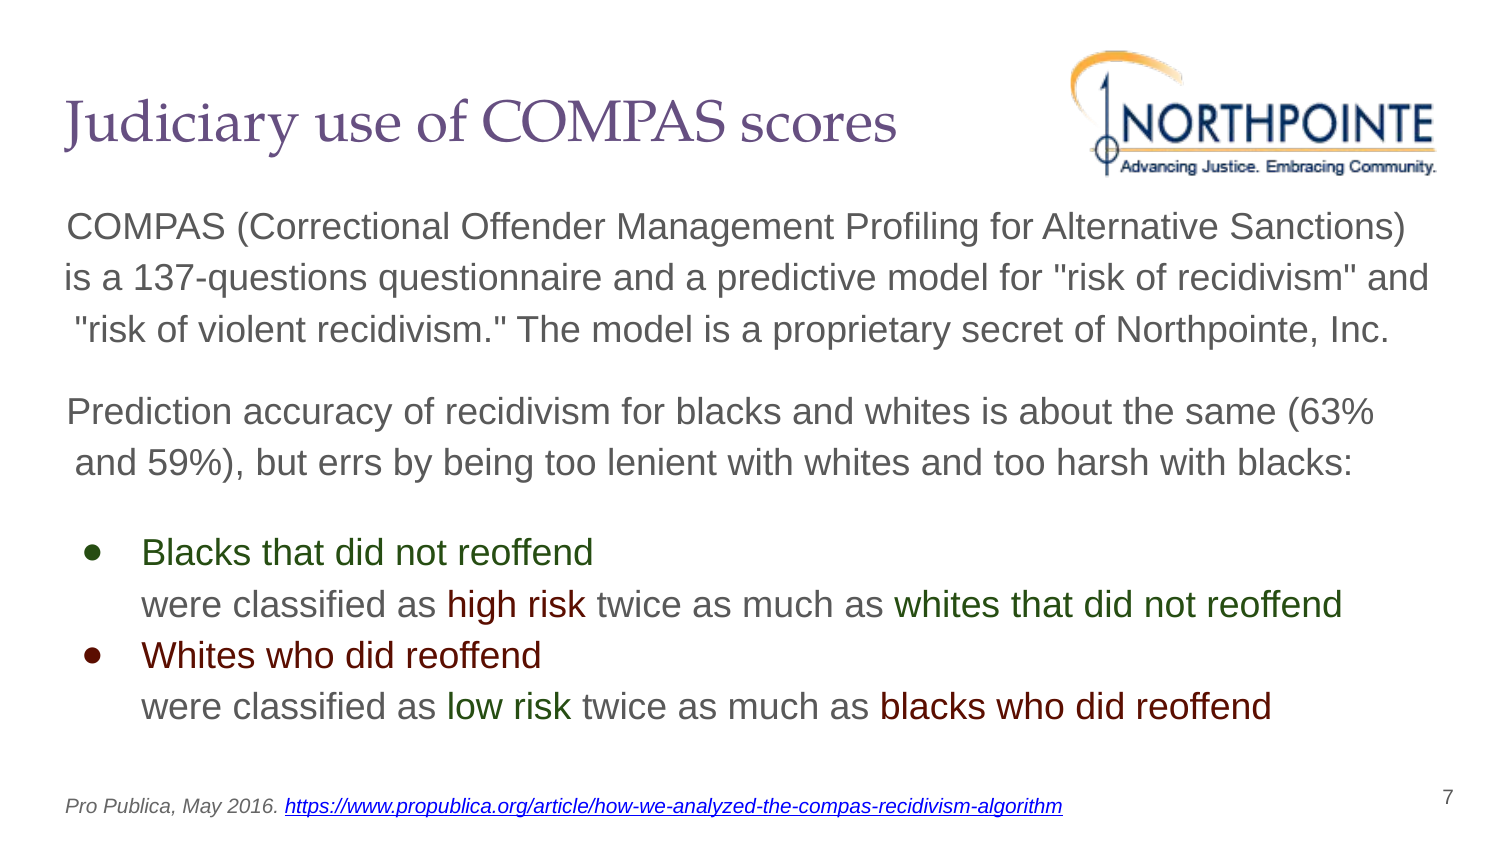

# Judiciary use of COMPAS scores
COMPAS (Correctional Offender Management Profiling for Alternative Sanctions)  is a 137-questions questionnaire and a predictive model for "risk of recidivism" and  "risk of violent recidivism." The model is a proprietary secret of Northpointe, Inc.
Prediction accuracy of recidivism for blacks and whites is about the same (63%  and 59%), but errs by being too lenient with whites and too harsh with blacks:

Blacks that did not reoffend
were classified as high risk twice as much as whites that did not reoffend
Whites who did reoffend
were classified as low risk twice as much as blacks who did reoffend
7
Pro Publica, May 2016. https://www.propublica.org/article/how-we-analyzed-the-compas-recidivism-algorithm